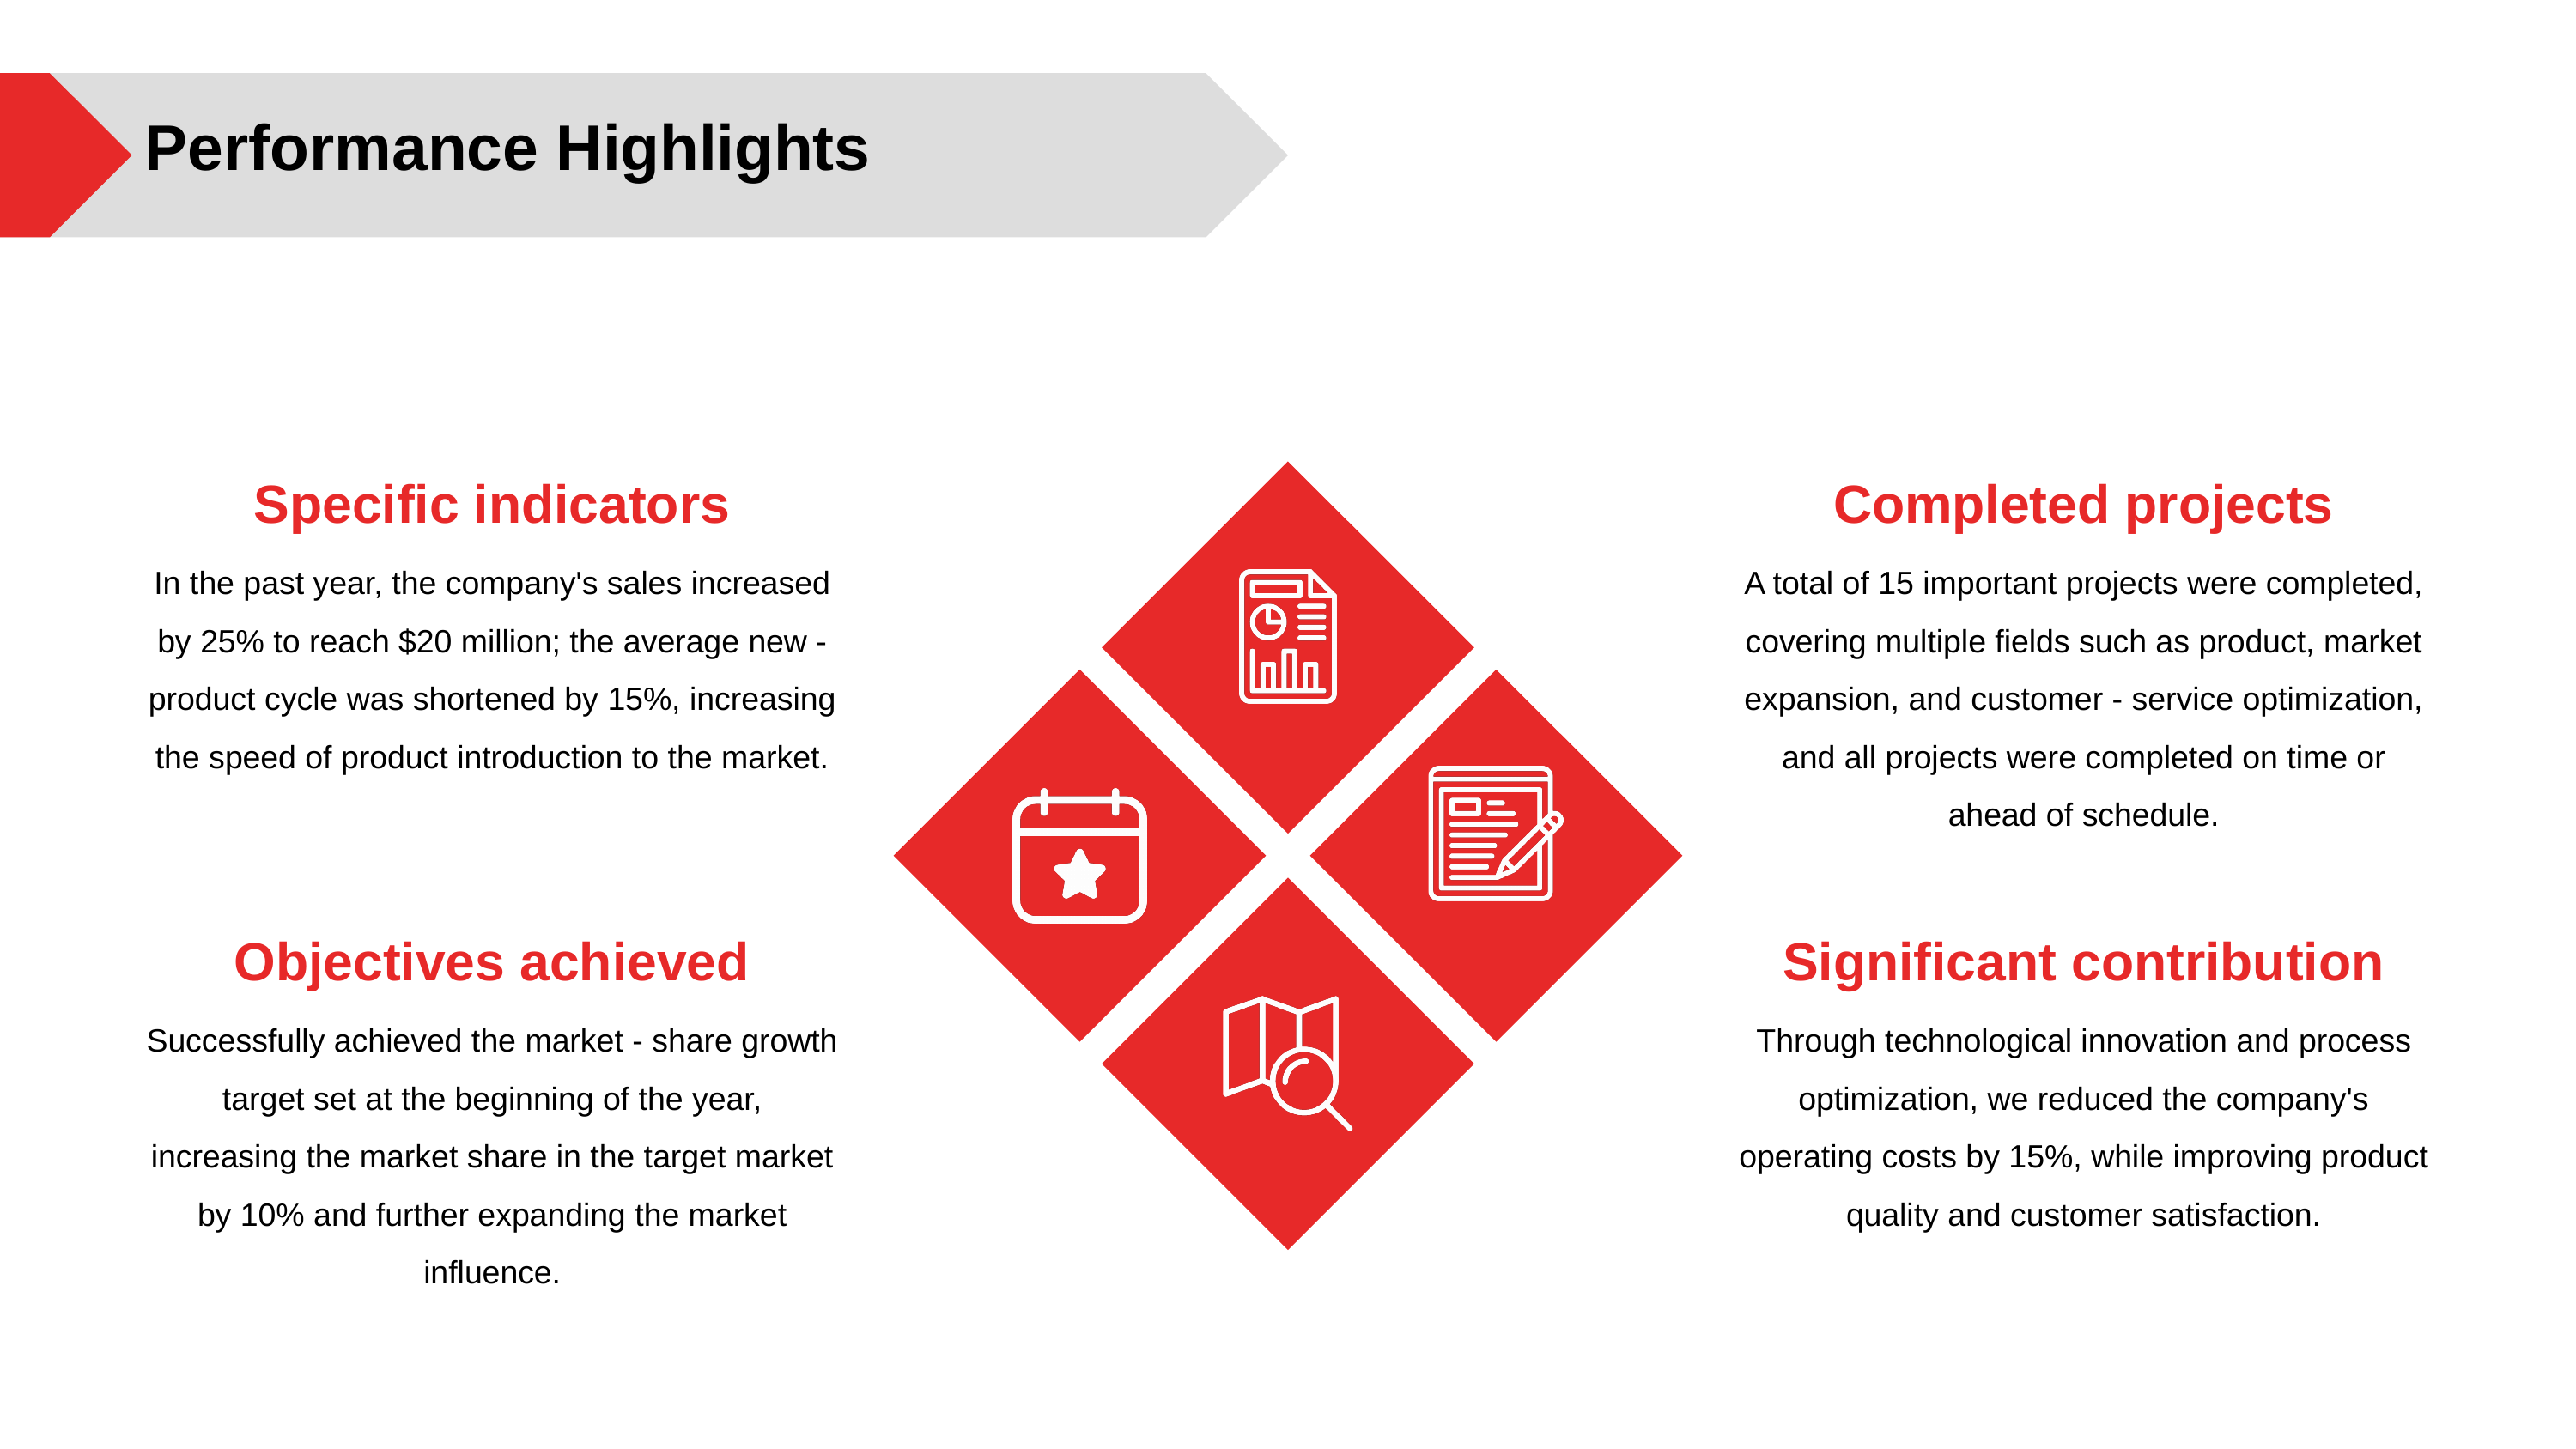

Performance Highlights

Specific indicators
Completed projects
In the past year, the company's sales increased by 25% to reach $20 million; the average new - product cycle was shortened by 15%, increasing the speed of product introduction to the market.
A total of 15 important projects were completed, covering multiple fields such as product, market expansion, and customer - service optimization, and all projects were completed on time or ahead of schedule.

Objectives achieved
Significant contribution

Successfully achieved the market - share growth target set at the beginning of the year, increasing the market share in the target market by 10% and further expanding the market influence.
Through technological innovation and process optimization, we reduced the company's operating costs by 15%, while improving product quality and customer satisfaction.